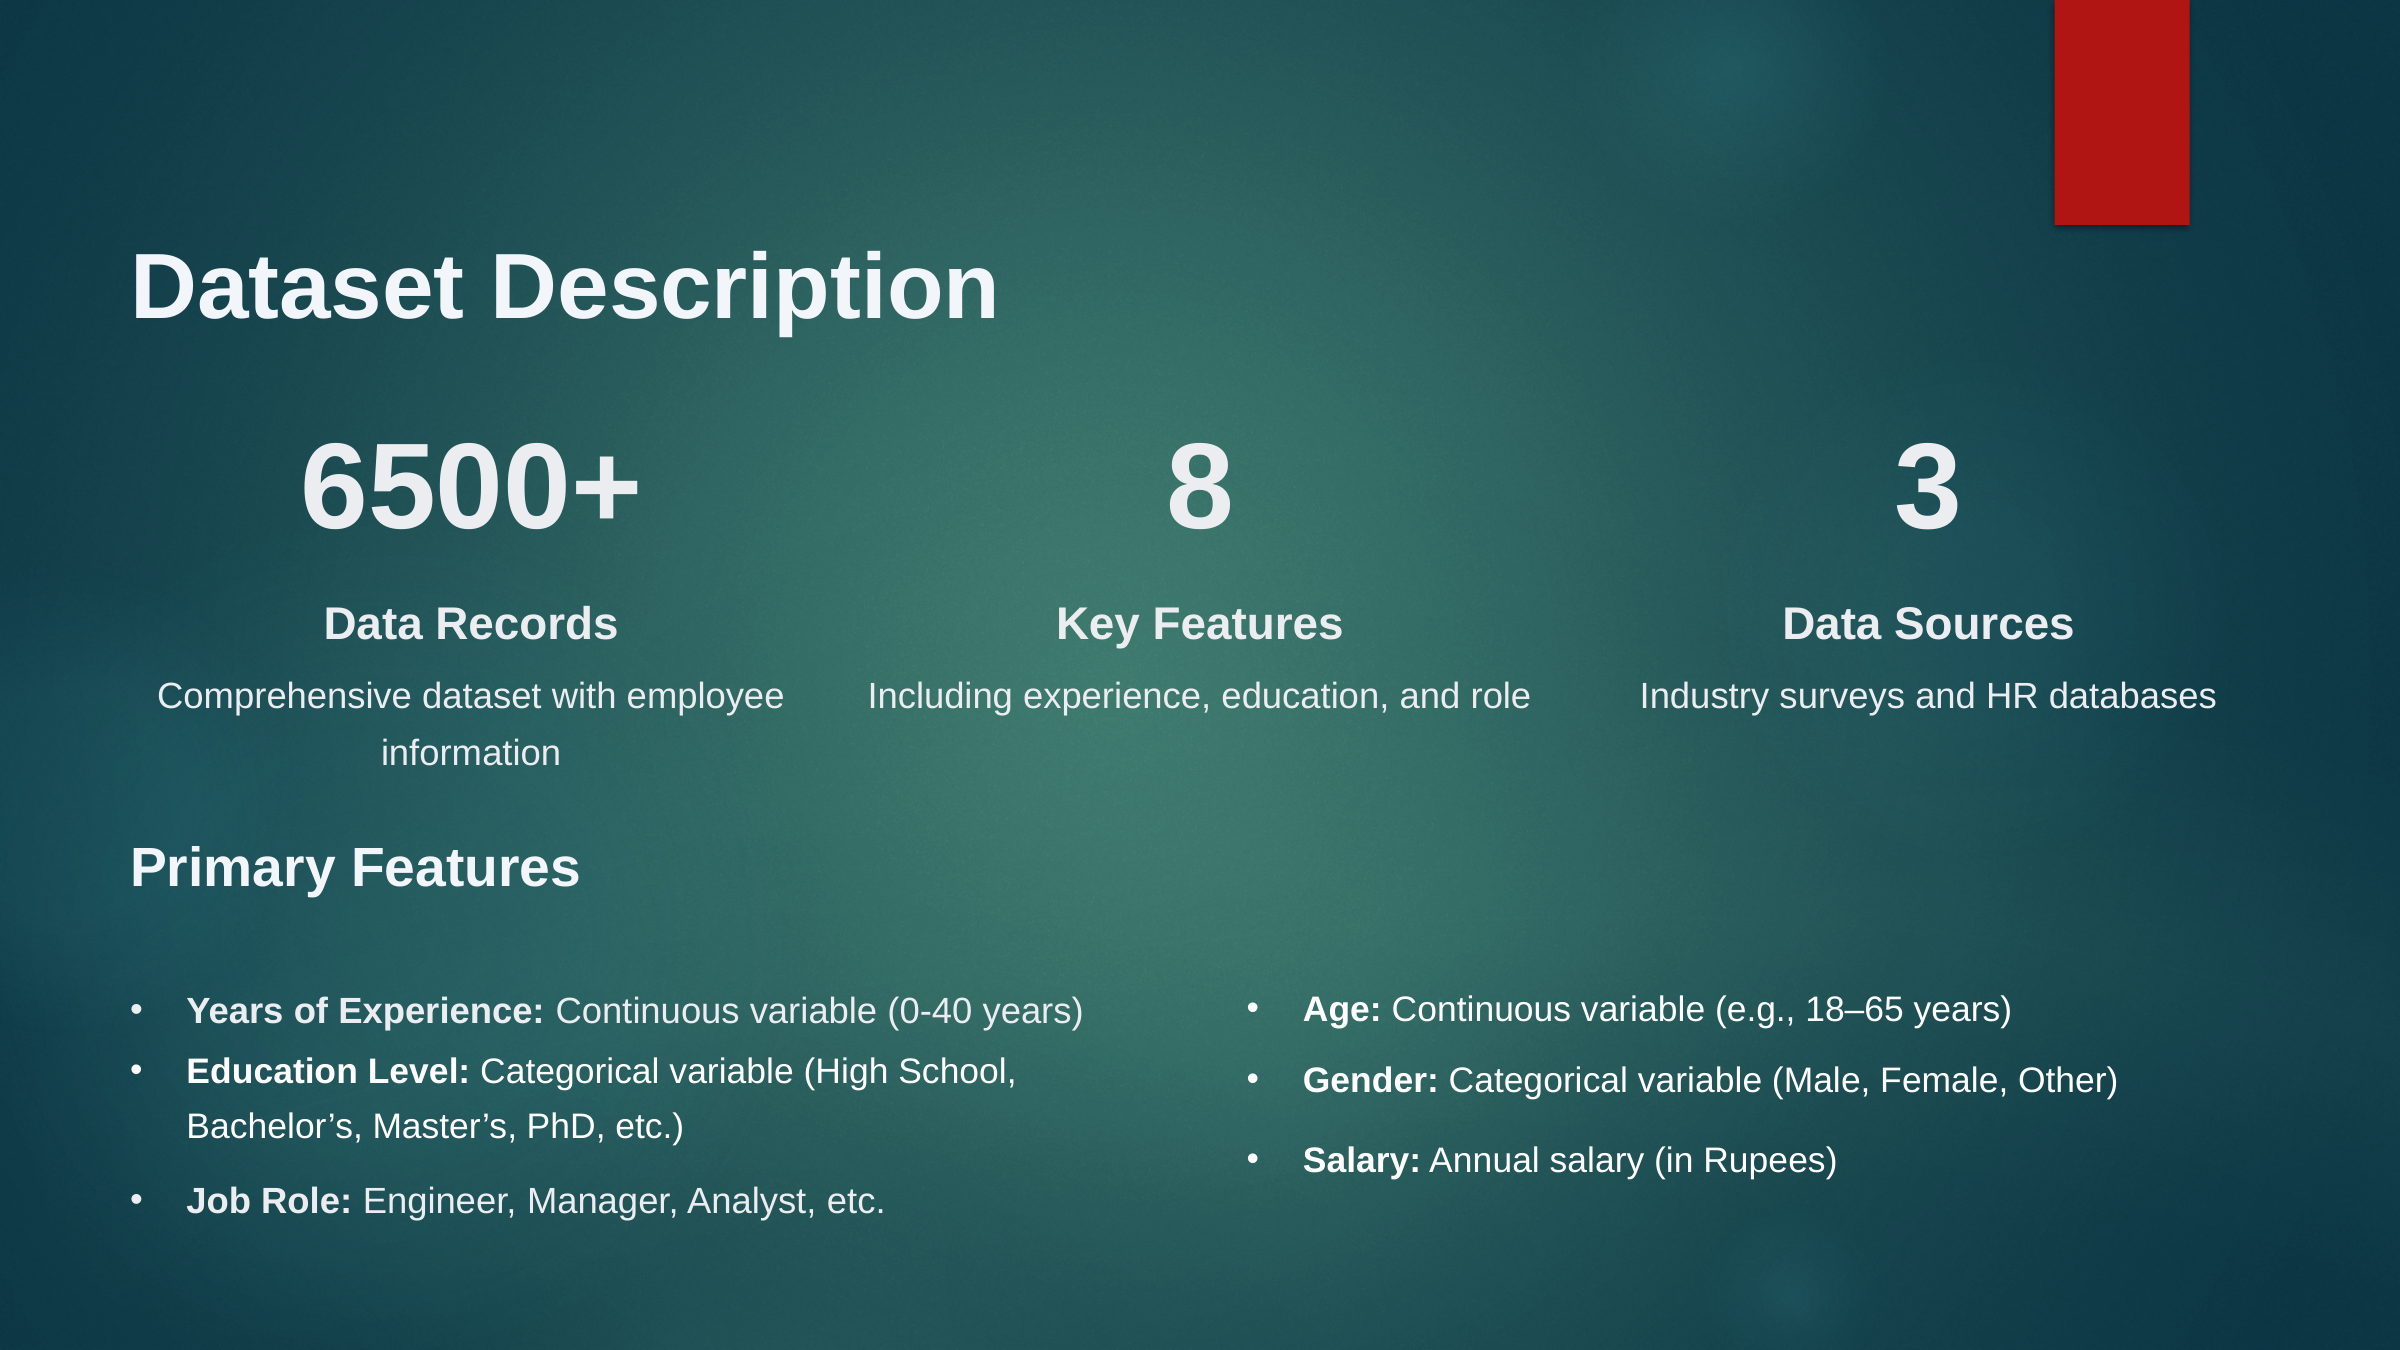

Dataset Description
6500+
8
3
Data Records
Key Features
Data Sources
Comprehensive dataset with employee information
Including experience, education, and role
Industry surveys and HR databases
Primary Features
Years of Experience: Continuous variable (0-40 years)
Age: Continuous variable (e.g., 18–65 years)
Education Level: Categorical variable (High School, Bachelor’s, Master’s, PhD, etc.)
Gender: Categorical variable (Male, Female, Other)
Salary: Annual salary (in Rupees)
Job Role: Engineer, Manager, Analyst, etc.